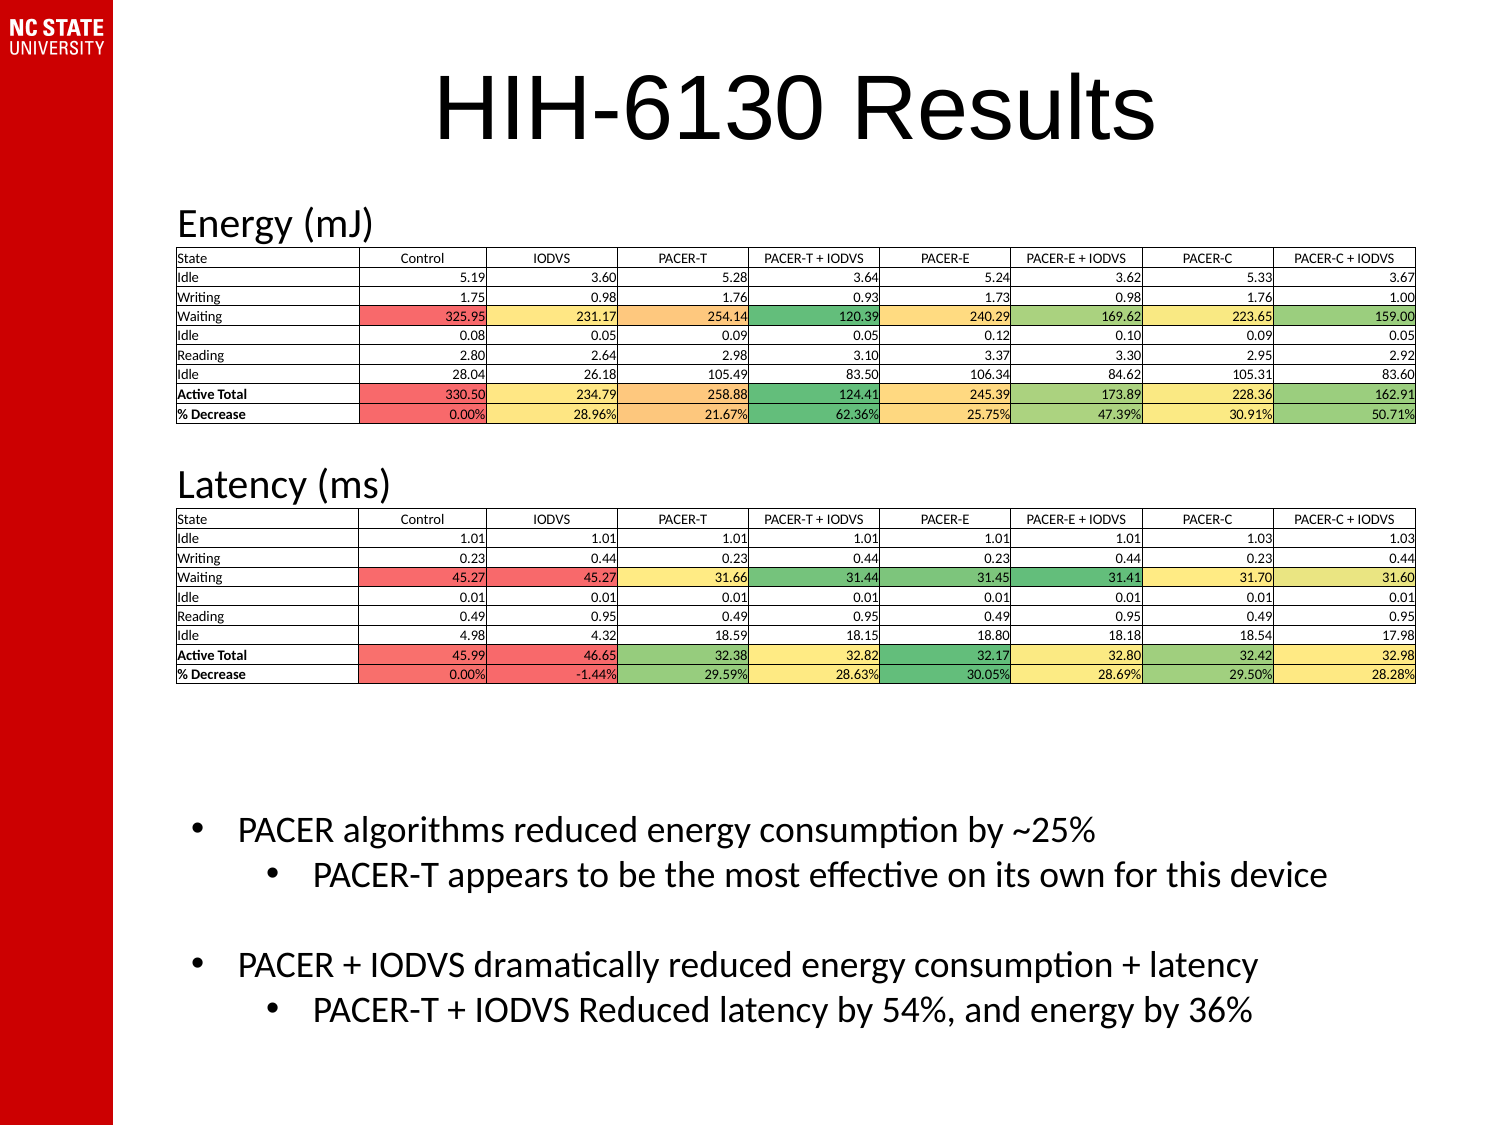

# HIH-6130 Results
| Energy (mJ) |  |  |  |  |  |  |  |  |
| --- | --- | --- | --- | --- | --- | --- | --- | --- |
| State | Control | IODVS | PACER-T | PACER-T + IODVS | PACER-E | PACER-E + IODVS | PACER-C | PACER-C + IODVS |
| Idle | 5.19 | 3.60 | 5.28 | 3.64 | 5.24 | 3.62 | 5.33 | 3.67 |
| Writing | 1.75 | 0.98 | 1.76 | 0.93 | 1.73 | 0.98 | 1.76 | 1.00 |
| Waiting | 325.95 | 231.17 | 254.14 | 120.39 | 240.29 | 169.62 | 223.65 | 159.00 |
| Idle | 0.08 | 0.05 | 0.09 | 0.05 | 0.12 | 0.10 | 0.09 | 0.05 |
| Reading | 2.80 | 2.64 | 2.98 | 3.10 | 3.37 | 3.30 | 2.95 | 2.92 |
| Idle | 28.04 | 26.18 | 105.49 | 83.50 | 106.34 | 84.62 | 105.31 | 83.60 |
| Active Total | 330.50 | 234.79 | 258.88 | 124.41 | 245.39 | 173.89 | 228.36 | 162.91 |
| % Decrease | 0.00% | 28.96% | 21.67% | 62.36% | 25.75% | 47.39% | 30.91% | 50.71% |
| Latency (ms) |  |  |  |  |  |  |  |  |
| --- | --- | --- | --- | --- | --- | --- | --- | --- |
| State | Control | IODVS | PACER-T | PACER-T + IODVS | PACER-E | PACER-E + IODVS | PACER-C | PACER-C + IODVS |
| Idle | 1.01 | 1.01 | 1.01 | 1.01 | 1.01 | 1.01 | 1.03 | 1.03 |
| Writing | 0.23 | 0.44 | 0.23 | 0.44 | 0.23 | 0.44 | 0.23 | 0.44 |
| Waiting | 45.27 | 45.27 | 31.66 | 31.44 | 31.45 | 31.41 | 31.70 | 31.60 |
| Idle | 0.01 | 0.01 | 0.01 | 0.01 | 0.01 | 0.01 | 0.01 | 0.01 |
| Reading | 0.49 | 0.95 | 0.49 | 0.95 | 0.49 | 0.95 | 0.49 | 0.95 |
| Idle | 4.98 | 4.32 | 18.59 | 18.15 | 18.80 | 18.18 | 18.54 | 17.98 |
| Active Total | 45.99 | 46.65 | 32.38 | 32.82 | 32.17 | 32.80 | 32.42 | 32.98 |
| % Decrease | 0.00% | -1.44% | 29.59% | 28.63% | 30.05% | 28.69% | 29.50% | 28.28% |
PACER algorithms reduced energy consumption by ~25%
PACER-T appears to be the most effective on its own for this device

PACER + IODVS dramatically reduced energy consumption + latency
PACER-T + IODVS Reduced latency by 54%, and energy by 36%